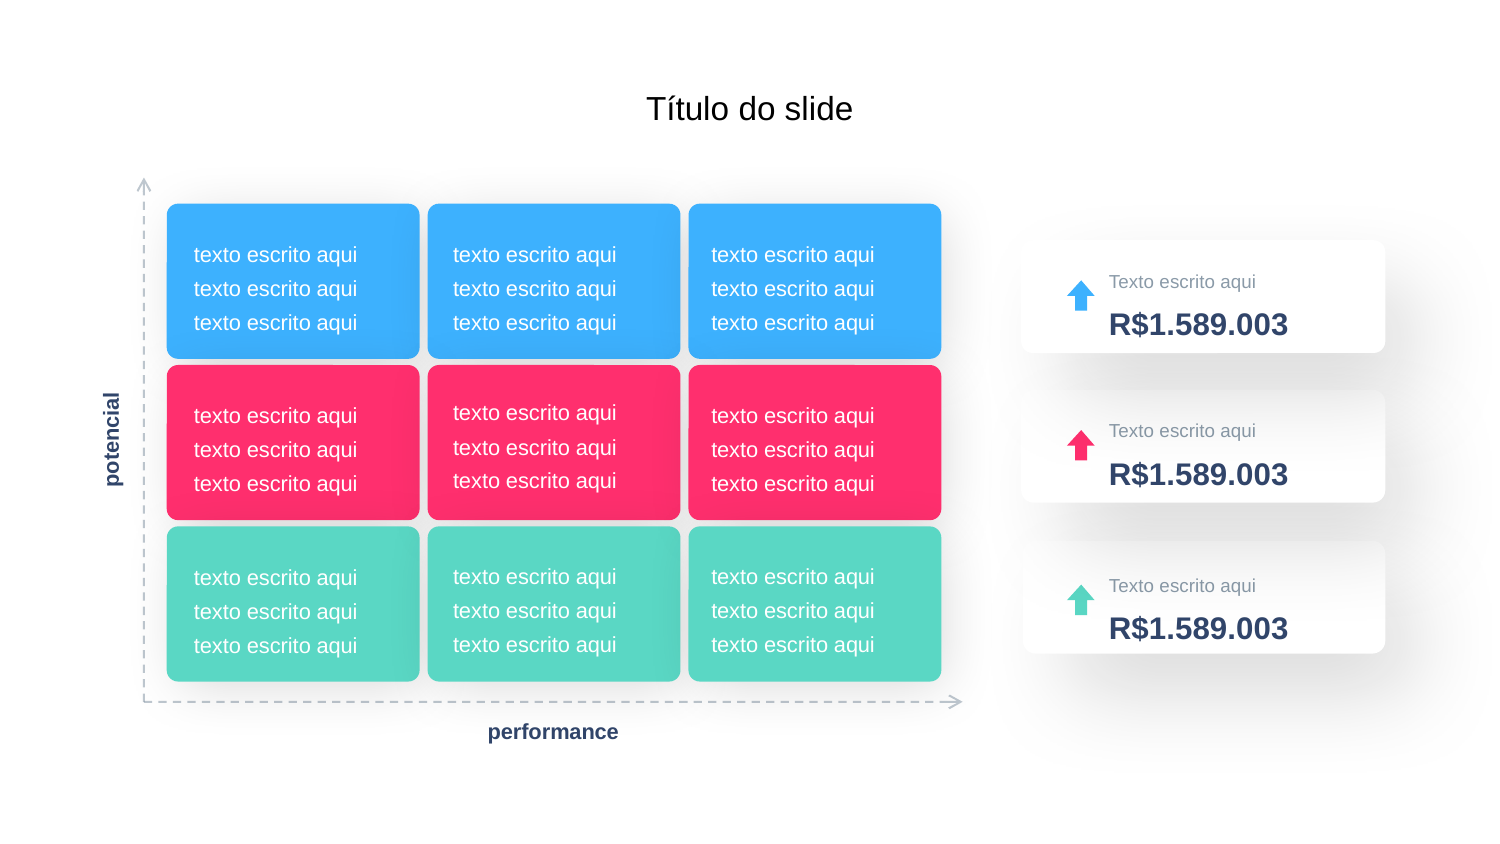

Título do slide
potencial

texto escrito aqui texto escrito aqui
texto escrito aqui
texto escrito aqui texto escrito aqui
texto escrito aqui
texto escrito aqui texto escrito aqui
texto escrito aqui

Texto escrito aqui

R$1.589.003

texto escrito aqui texto escrito aqui
texto escrito aqui
texto escrito aqui texto escrito aqui
texto escrito aqui
texto escrito aqui texto escrito aqui
texto escrito aqui

Texto escrito aqui
R$1.589.003

texto escrito aqui texto escrito aqui
texto escrito aqui
texto escrito aqui texto escrito aqui
texto escrito aqui
texto escrito aqui texto escrito aqui
texto escrito aqui
Texto escrito aqui
R$1.589.003

performance